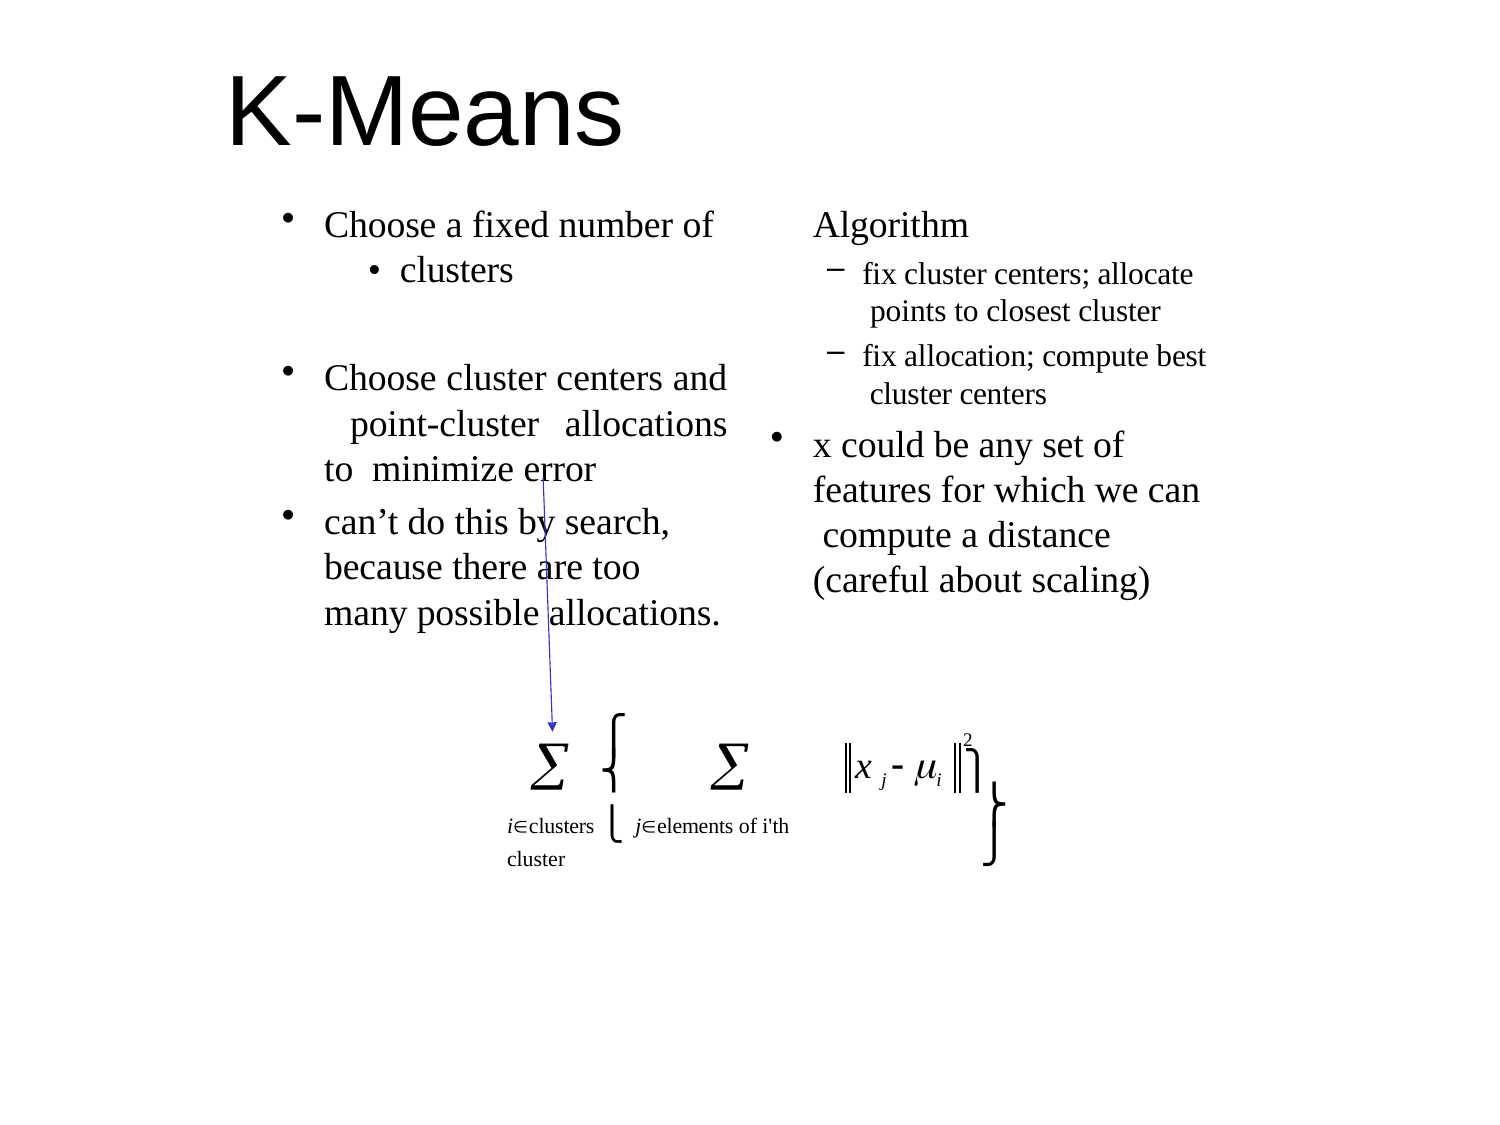

# K-Means
Algorithm
fix cluster centers; allocate  points to closest cluster
fix allocation; compute best  cluster centers
x could be any set of  features for which we can  compute a distance  (careful about scaling)
Choose a fixed number of	•  clusters
Choose cluster centers and  point-cluster allocations to  minimize error
can’t do this by search,  because there are too  many possible allocations.

⎧
2 ⎫
⎬
⎭
∑	∑
x j − μi

⎨
i∈clusters ⎩ j∈elements of i'th cluster